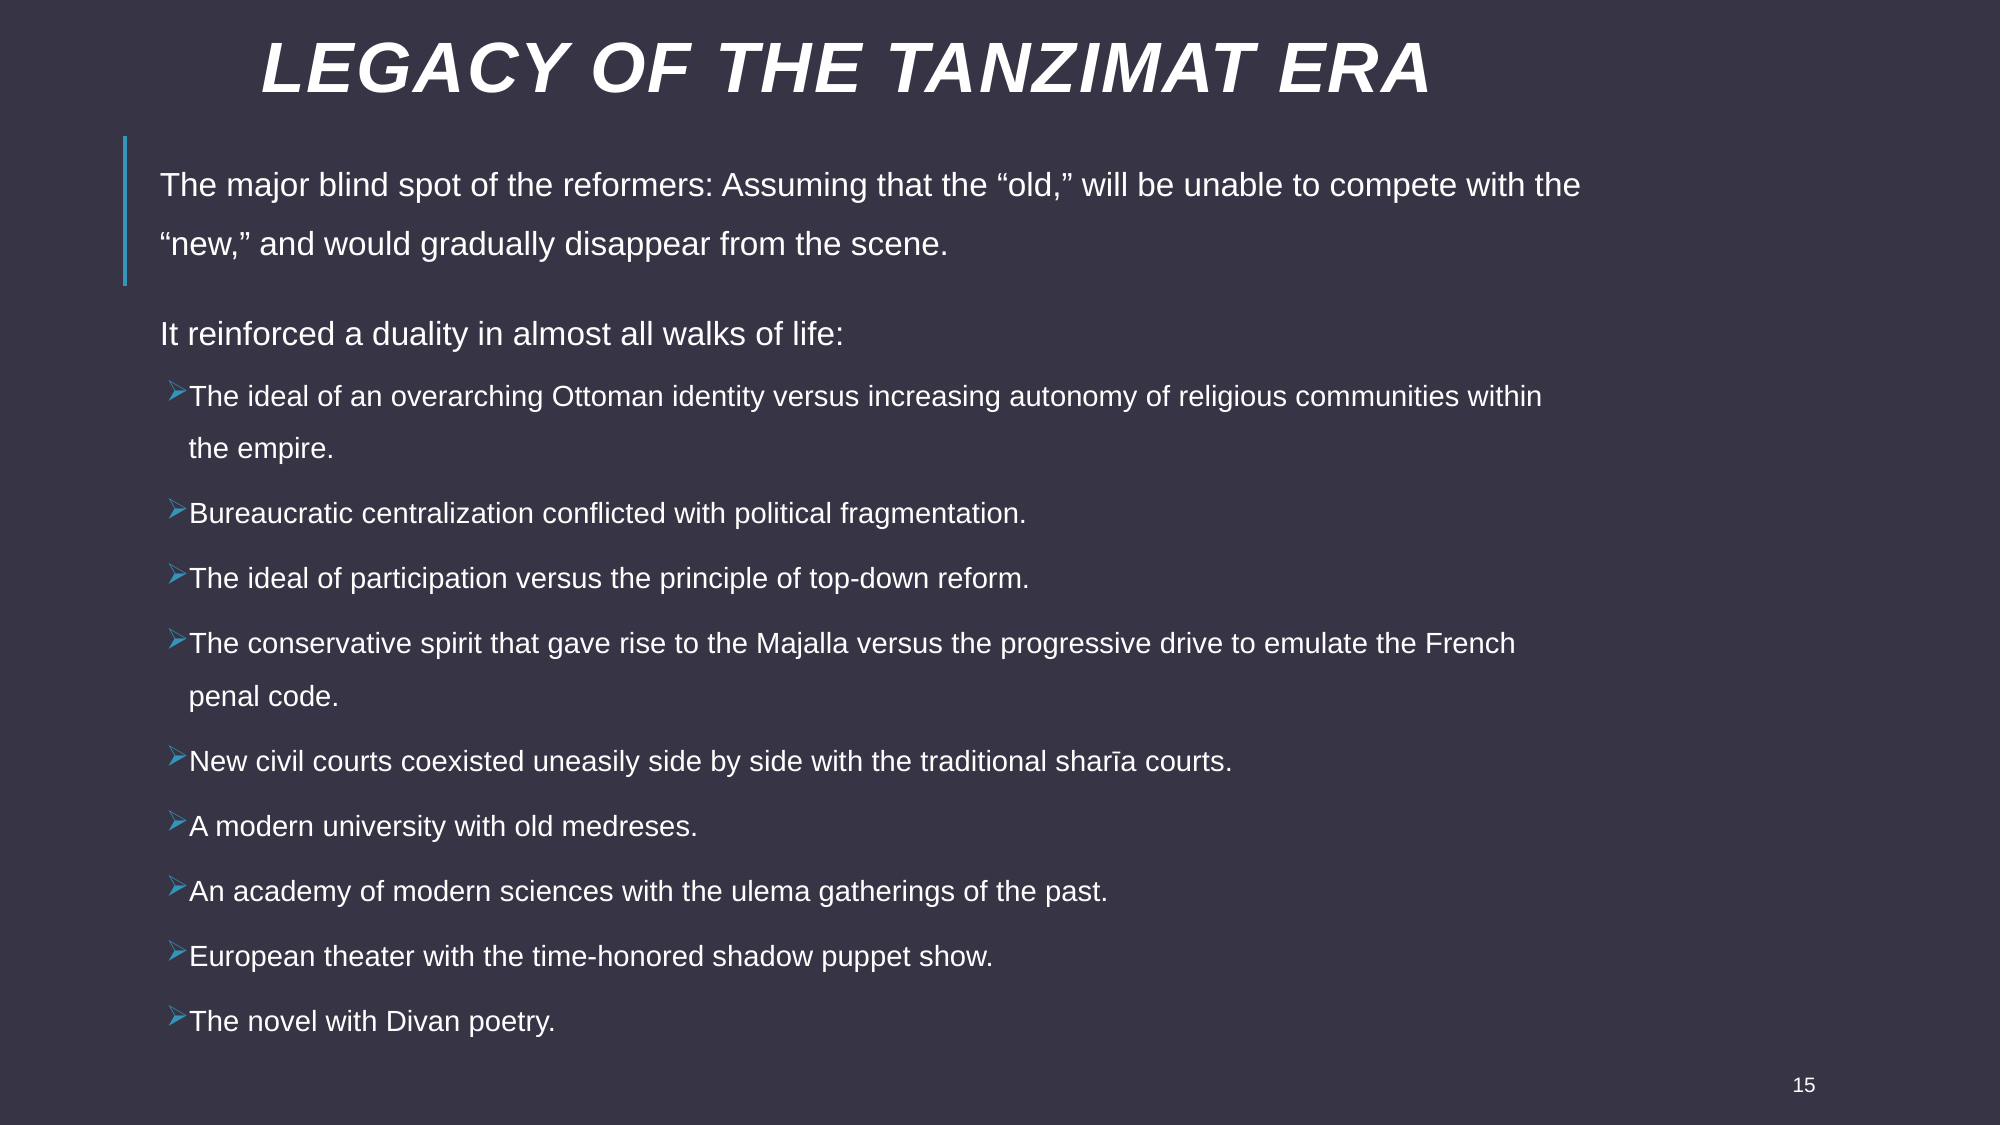

# Legacy of the TanzImat Era
The major blind spot of the reformers: Assuming that the “old,” will be unable to compete with the “new,” and would gradually disappear from the scene.
It reinforced a duality in almost all walks of life:
The ideal of an overarching Ottoman identity versus increasing autonomy of religious communities within the empire.
Bureaucratic centralization conflicted with political fragmentation.
The ideal of participation versus the principle of top-down reform.
The conservative spirit that gave rise to the Majalla versus the progressive drive to emulate the French penal code.
New civil courts coexisted uneasily side by side with the traditional sharīa courts.
A modern university with old medreses.
An academy of modern sciences with the ulema gatherings of the past.
European theater with the time-honored shadow puppet show.
The novel with Divan poetry.
15